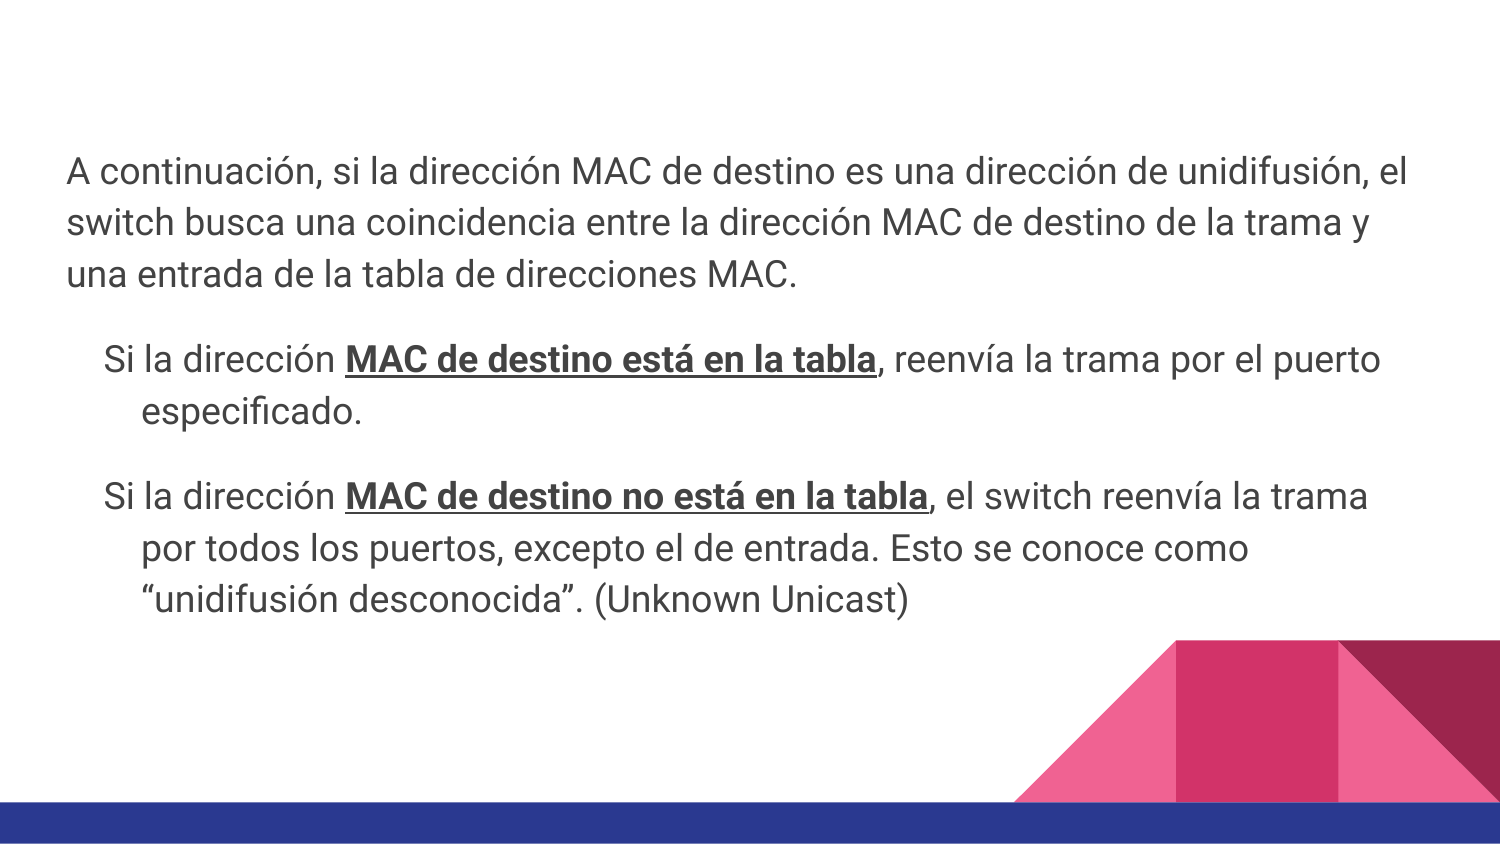

A continuación, si la dirección MAC de destino es una dirección de unidifusión, el switch busca una coincidencia entre la dirección MAC de destino de la trama y una entrada de la tabla de direcciones MAC.
Si la dirección MAC de destino está en la tabla, reenvía la trama por el puerto especificado.
Si la dirección MAC de destino no está en la tabla, el switch reenvía la trama por todos los puertos, excepto el de entrada. Esto se conoce como “unidifusión desconocida”. (Unknown Unicast)